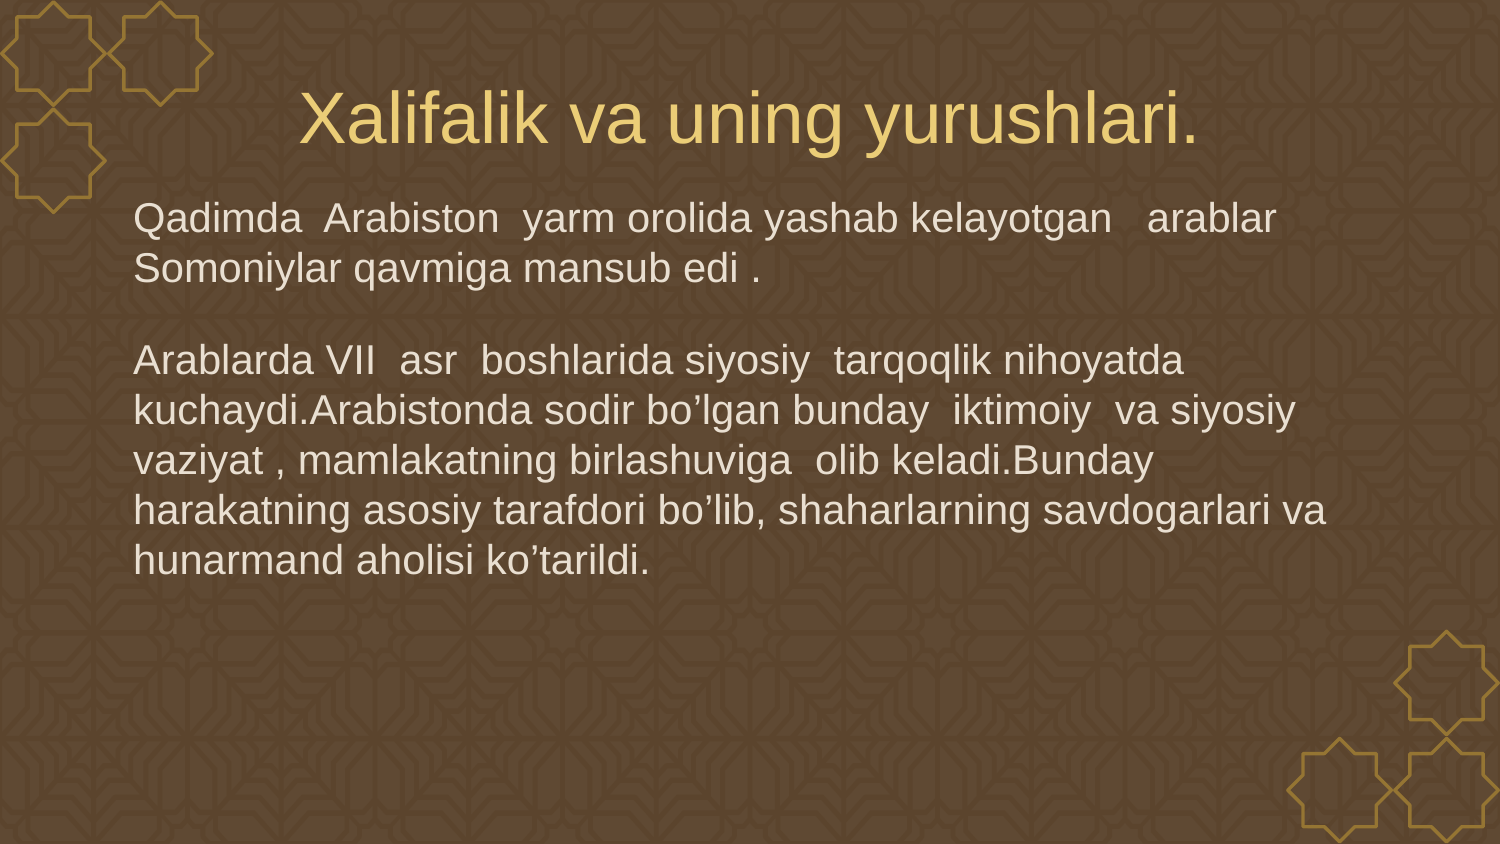

# Xalifalik va uning yurushlari.
Qadimda  Arabiston  yarm orolida yashab kelayotgan   arablar Somoniylar qavmiga mansub edi .
Arablarda VII  asr  boshlarida siyosiy  tarqoqlik nihoyatda kuchaydi.Arabistonda sodir bo’lgan bunday  iktimoiy  va siyosiy  vaziyat , mamlakatning birlashuviga  olib keladi.Bunday harakatning asosiy tarafdori bo’lib, shaharlarning savdogarlari va hunarmand aholisi ko’tarildi.